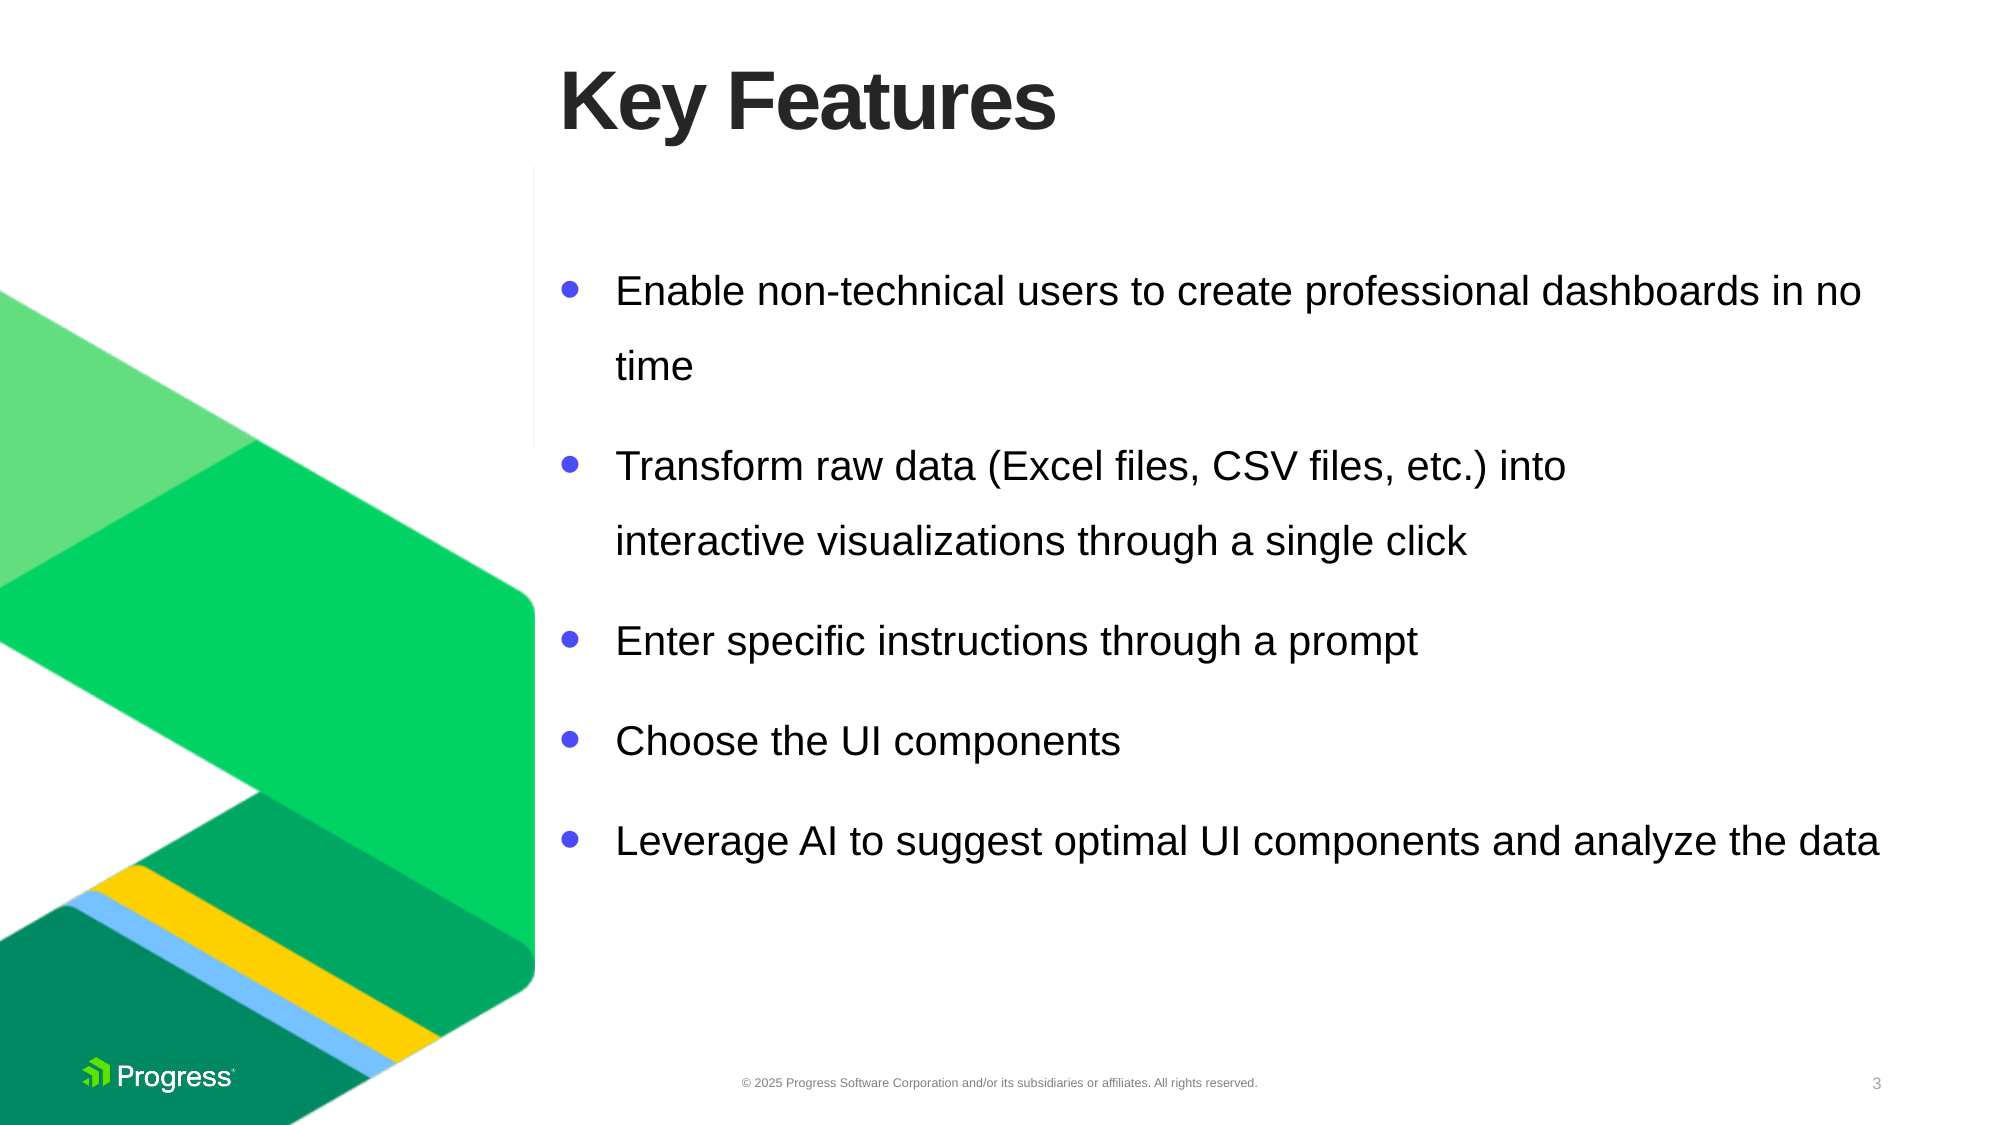

# Key Features
Enable non-technical users to create professional dashboards in no time
Transform raw data (Excel files, CSV files, etc.) into interactive visualizations through a single click
Enter specific instructions through a prompt
Choose the UI components
Leverage AI to suggest optimal UI components and analyze the data